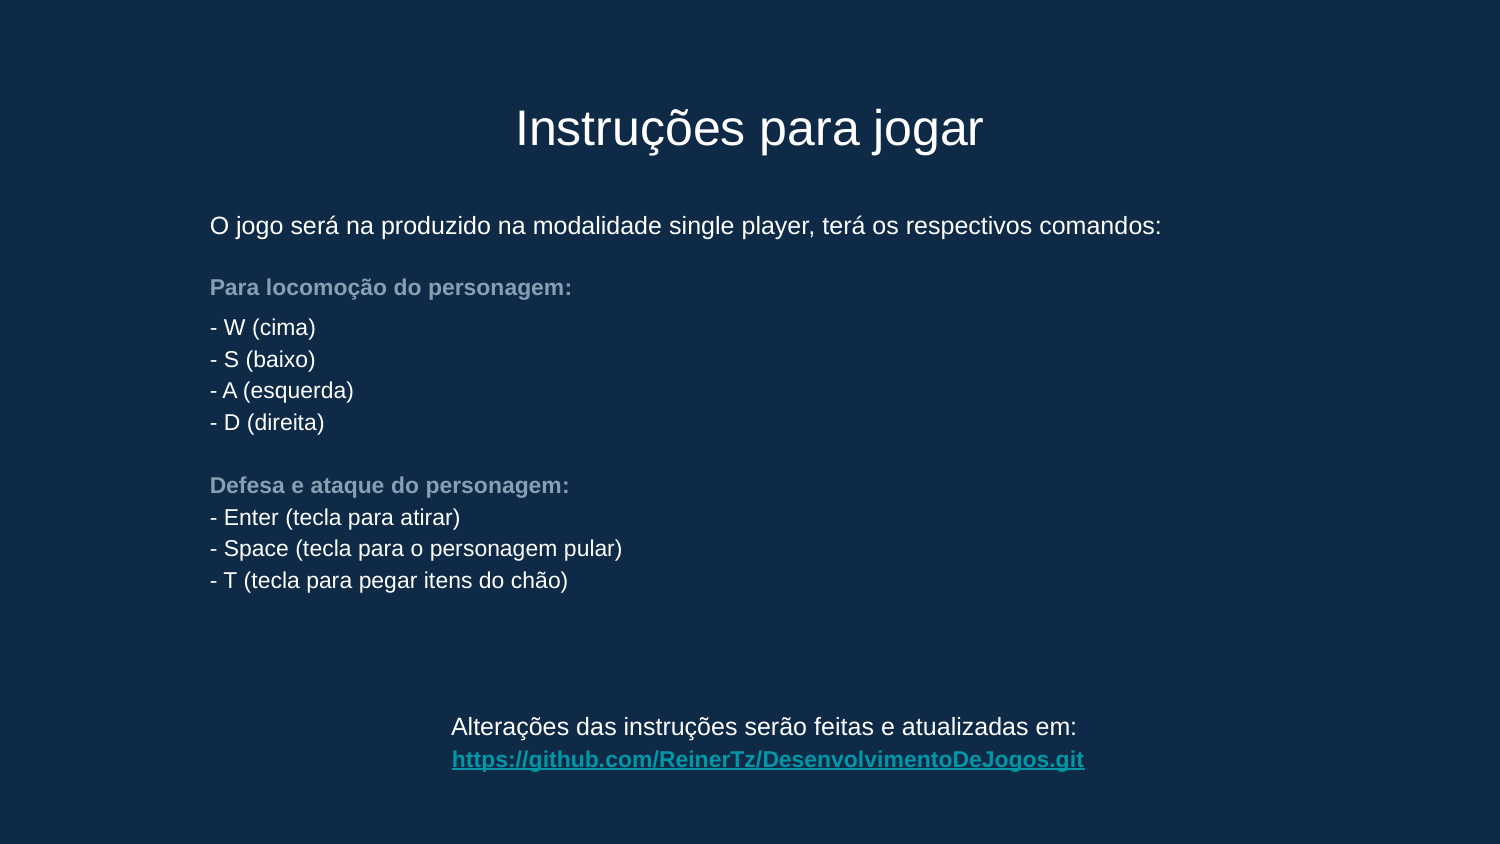

Instruções para jogar
O jogo será na produzido na modalidade single player, terá os respectivos comandos:
Para locomoção do personagem:
- W (cima)
- S (baixo)
- A (esquerda)
- D (direita)

Defesa e ataque do personagem:
- Enter (tecla para atirar)
- Space (tecla para o personagem pular)
- T (tecla para pegar itens do chão)

Alterações das instruções serão feitas e atualizadas em: https://github.com/ReinerTz/DesenvolvimentoDeJogos.git